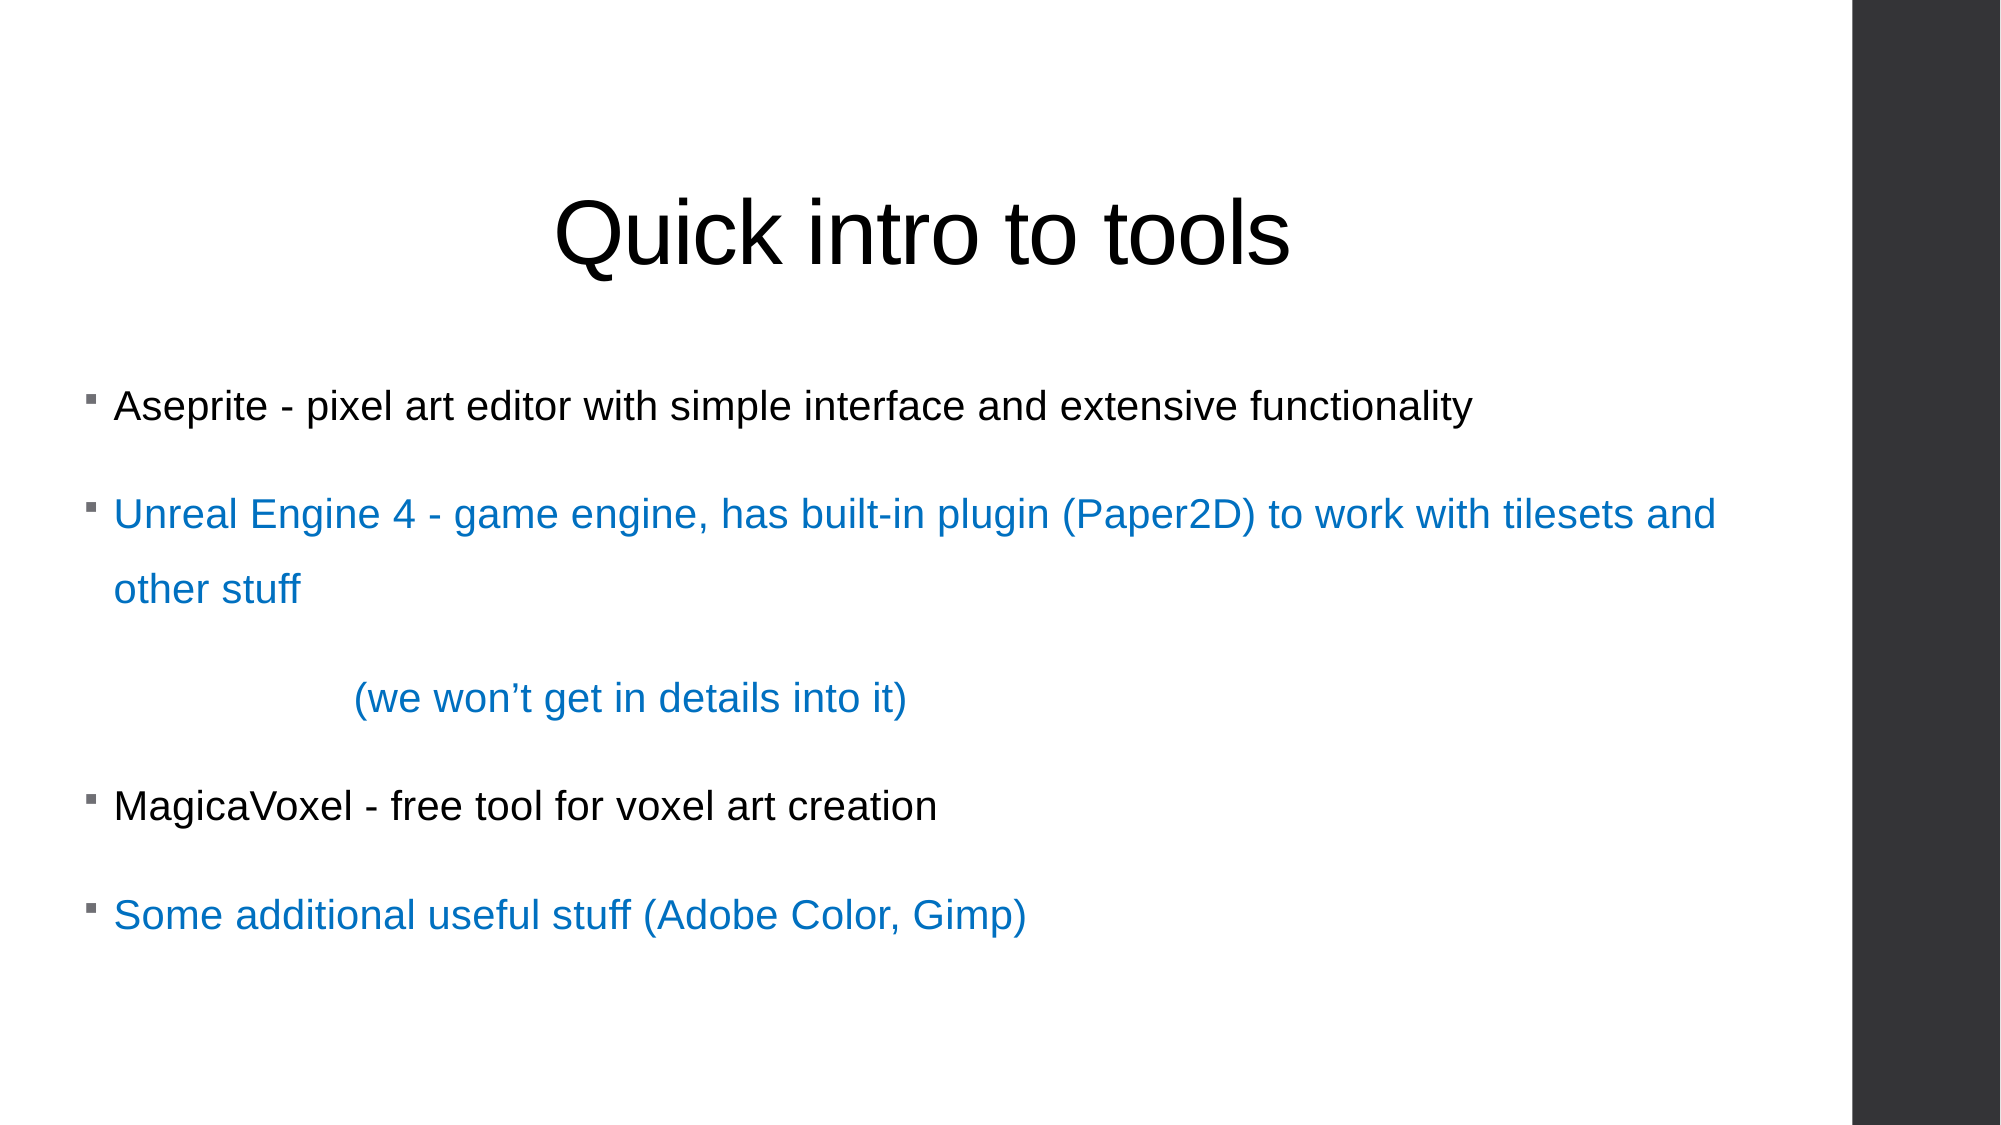

# Quick intro to tools
Aseprite - pixel art editor with simple interface and extensive functionality
Unreal Engine 4 - game engine, has built-in plugin (Paper2D) to work with tilesets and other stuff
                       (we won’t get in details into it)
MagicaVoxel - free tool for voxel art creation
Some additional useful stuff (Adobe Color, Gimp)